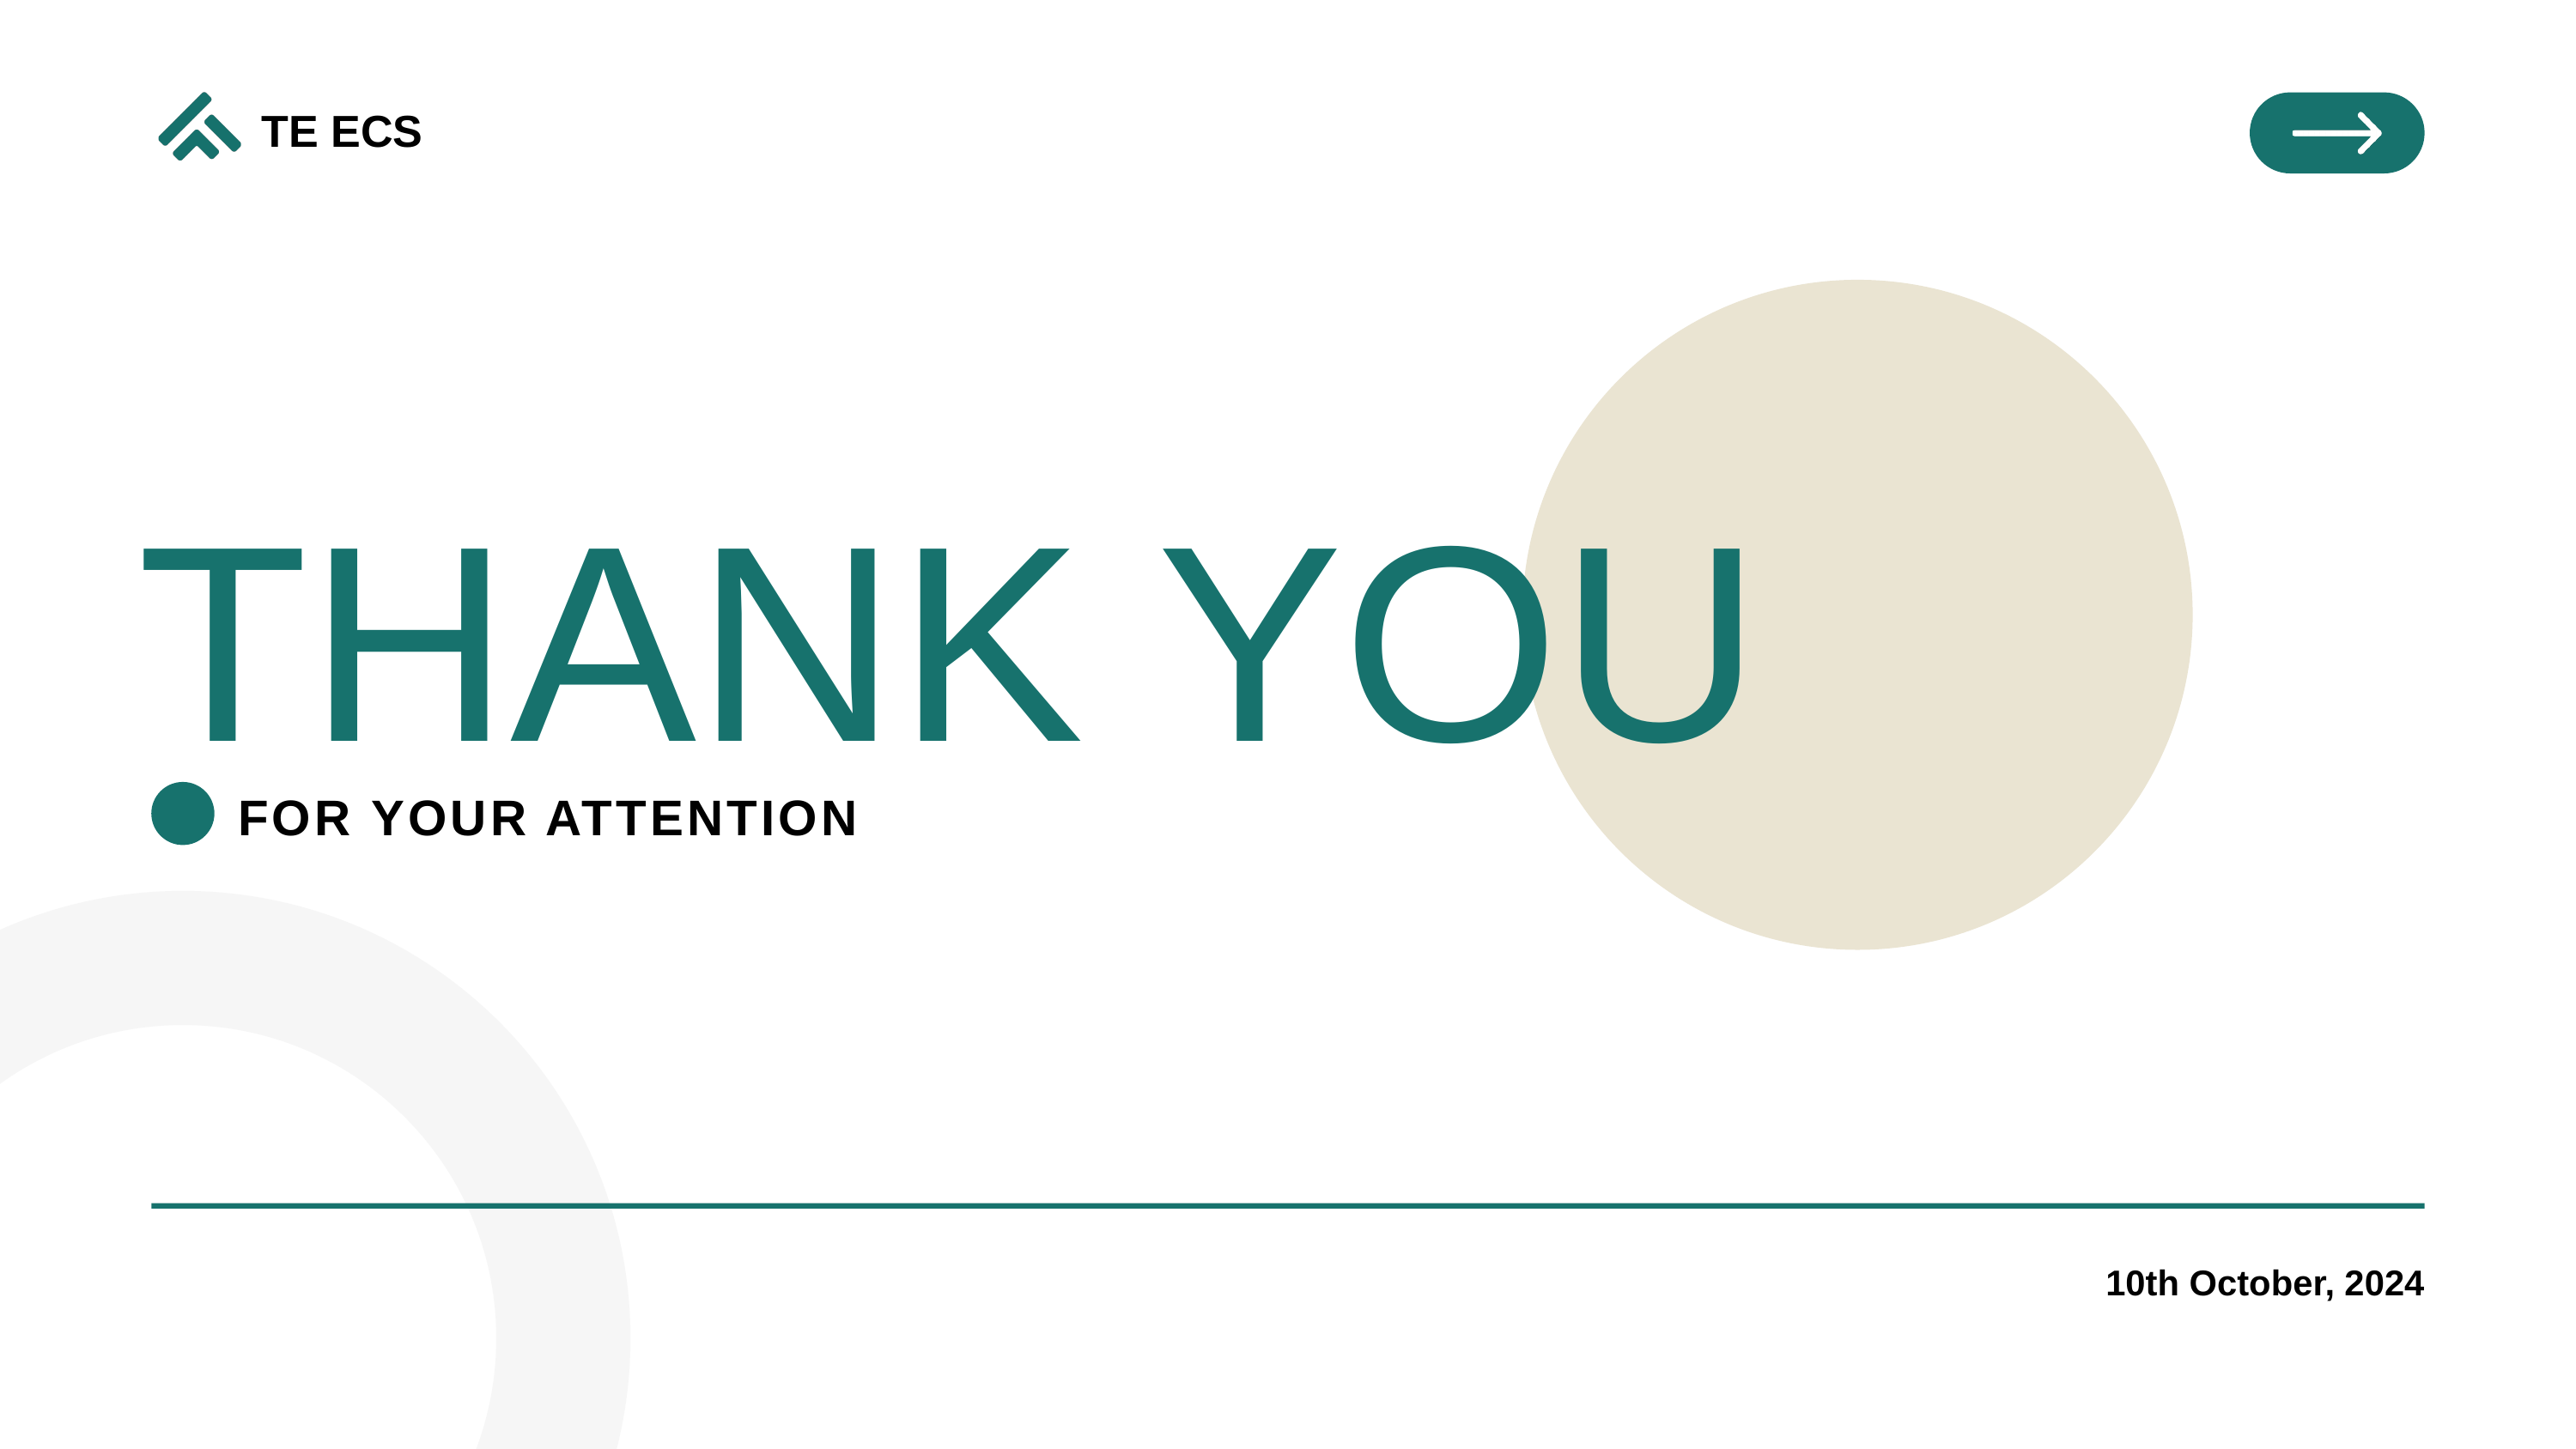

TE ECS

THANK YOU
FOR YOUR ATTENTION

10th October, 2024